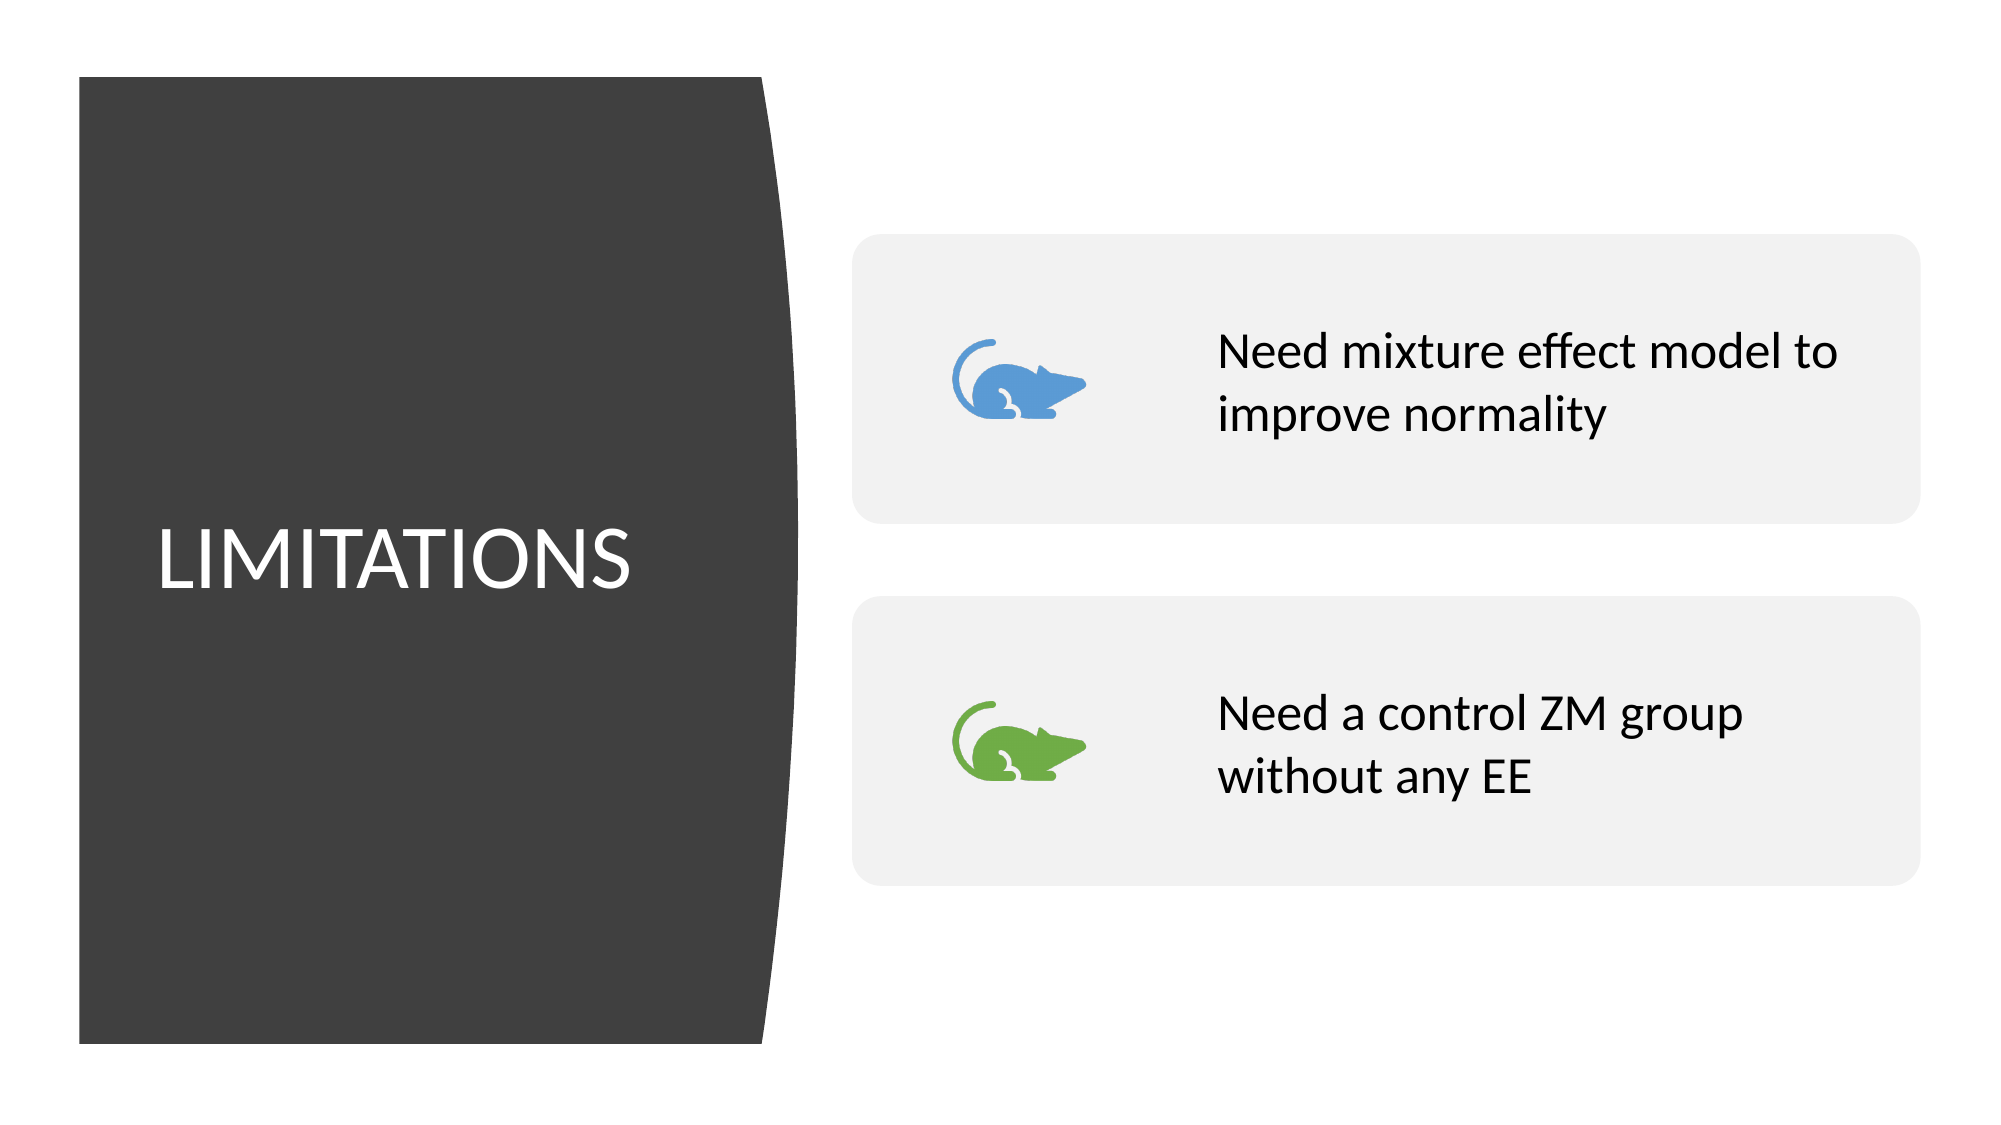

Need mixture effect model to improve normality
Need a control ZM group without any EE

# LIMITATIONS